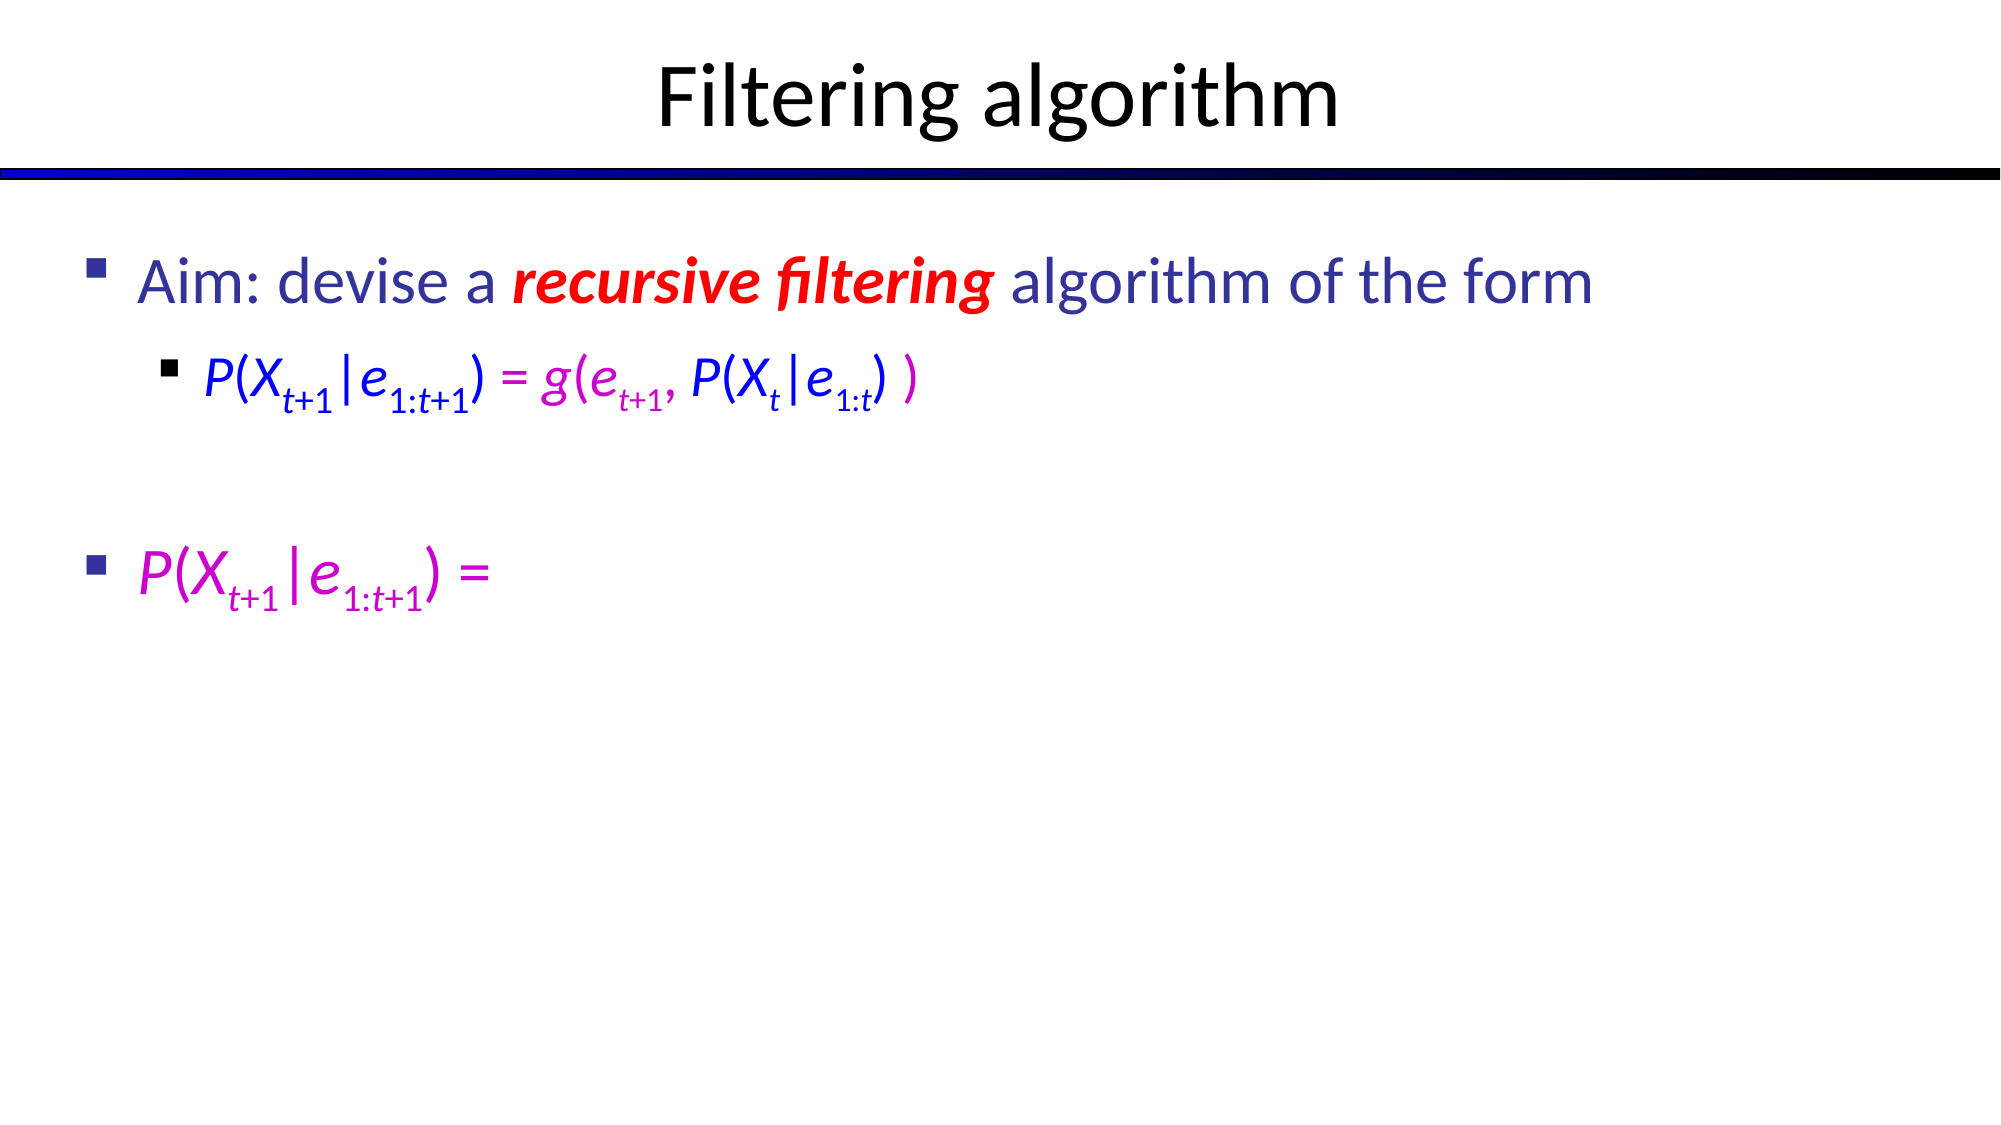

# Filtering algorithm
Aim: devise a recursive filtering algorithm of the form
P(Xt+1|e1:t+1) = g(et+1, P(Xt|e1:t) )

P(Xt+1|e1:t+1) =